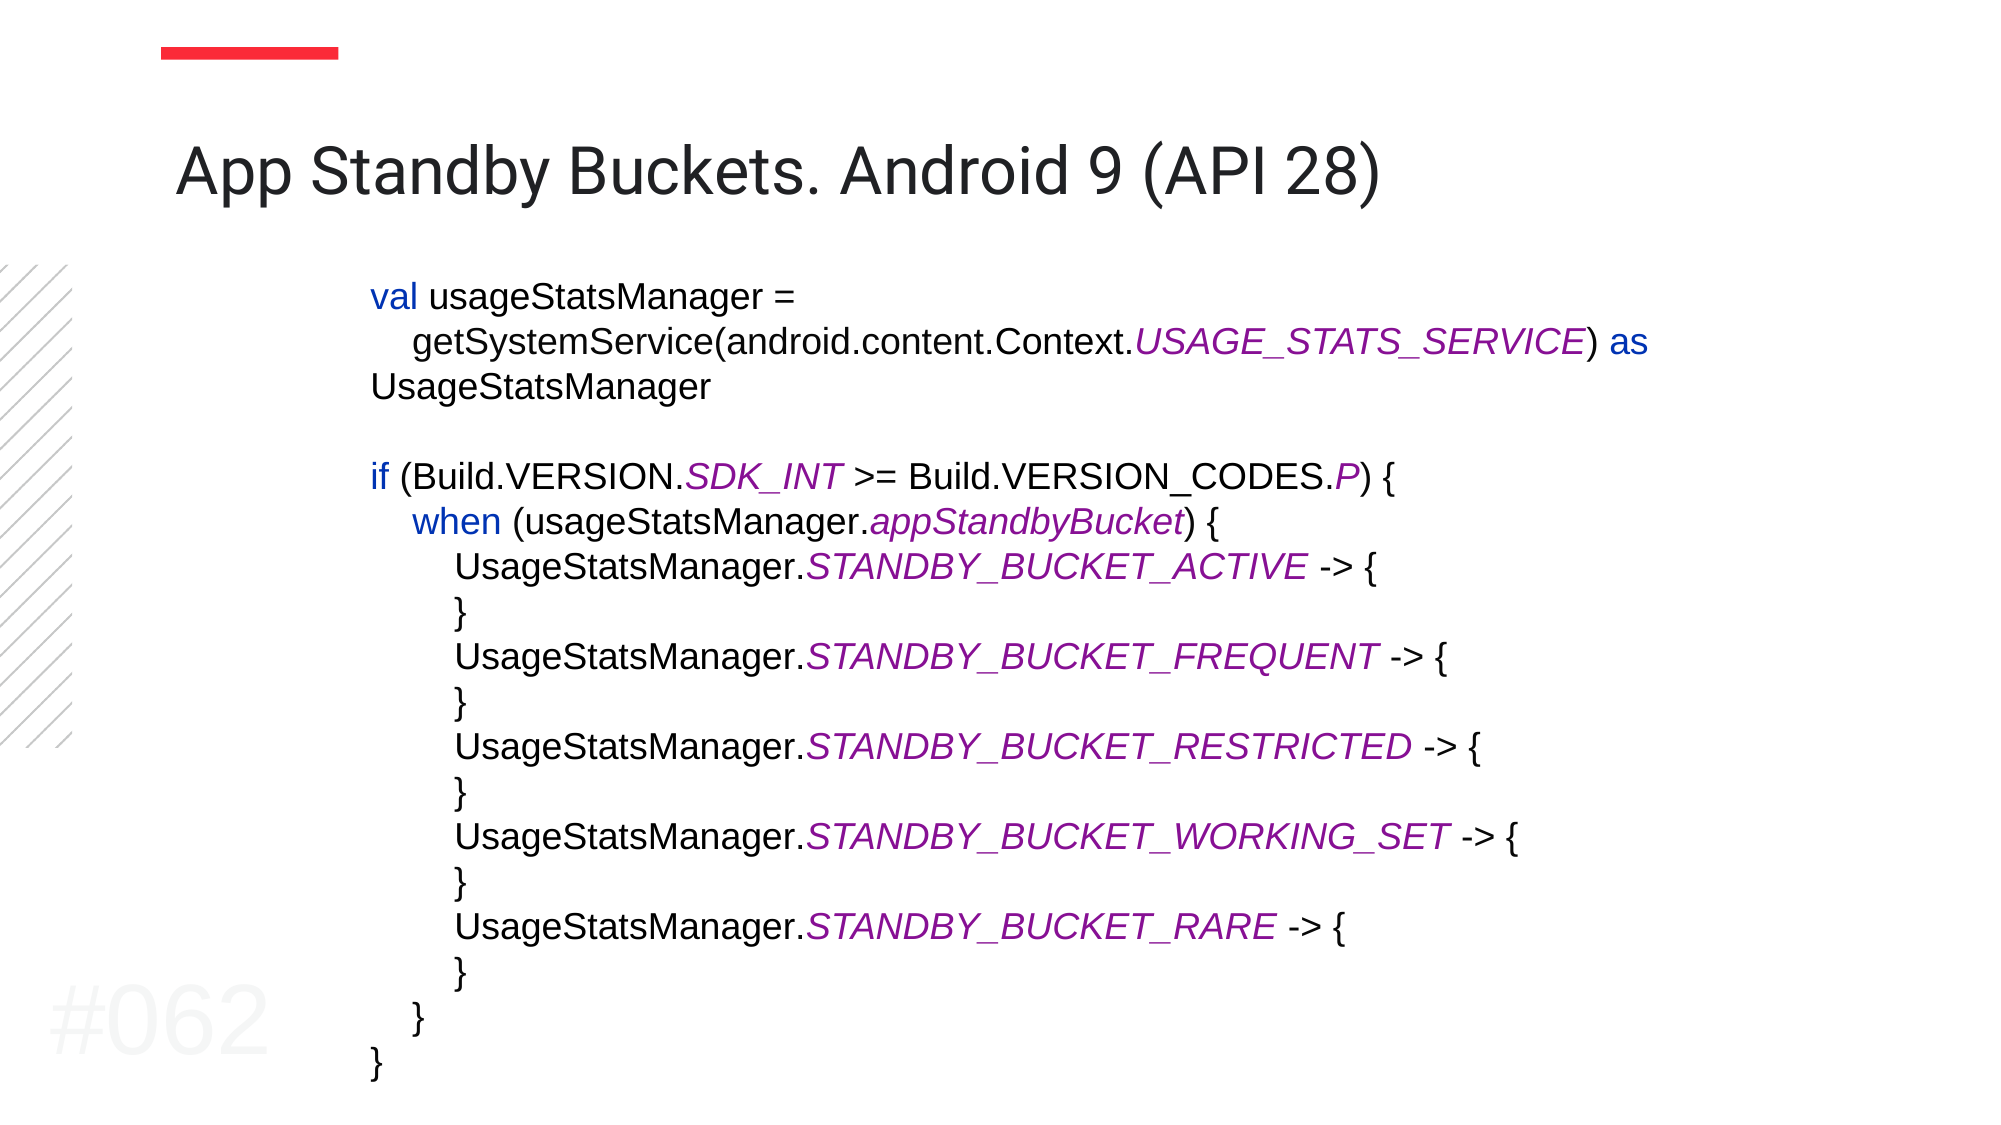

App Standby Buckets. Android 9 (API 28)
val usageStatsManager =
    getSystemService(android.content.Context.USAGE_STATS_SERVICE) as UsageStatsManager
if (Build.VERSION.SDK_INT >= Build.VERSION_CODES.P) {
    when (usageStatsManager.appStandbyBucket) {
        UsageStatsManager.STANDBY_BUCKET_ACTIVE -> {
        }
        UsageStatsManager.STANDBY_BUCKET_FREQUENT -> {
        }
        UsageStatsManager.STANDBY_BUCKET_RESTRICTED -> {
        }
        UsageStatsManager.STANDBY_BUCKET_WORKING_SET -> {
        }
        UsageStatsManager.STANDBY_BUCKET_RARE -> {
        }
    }
}
#062